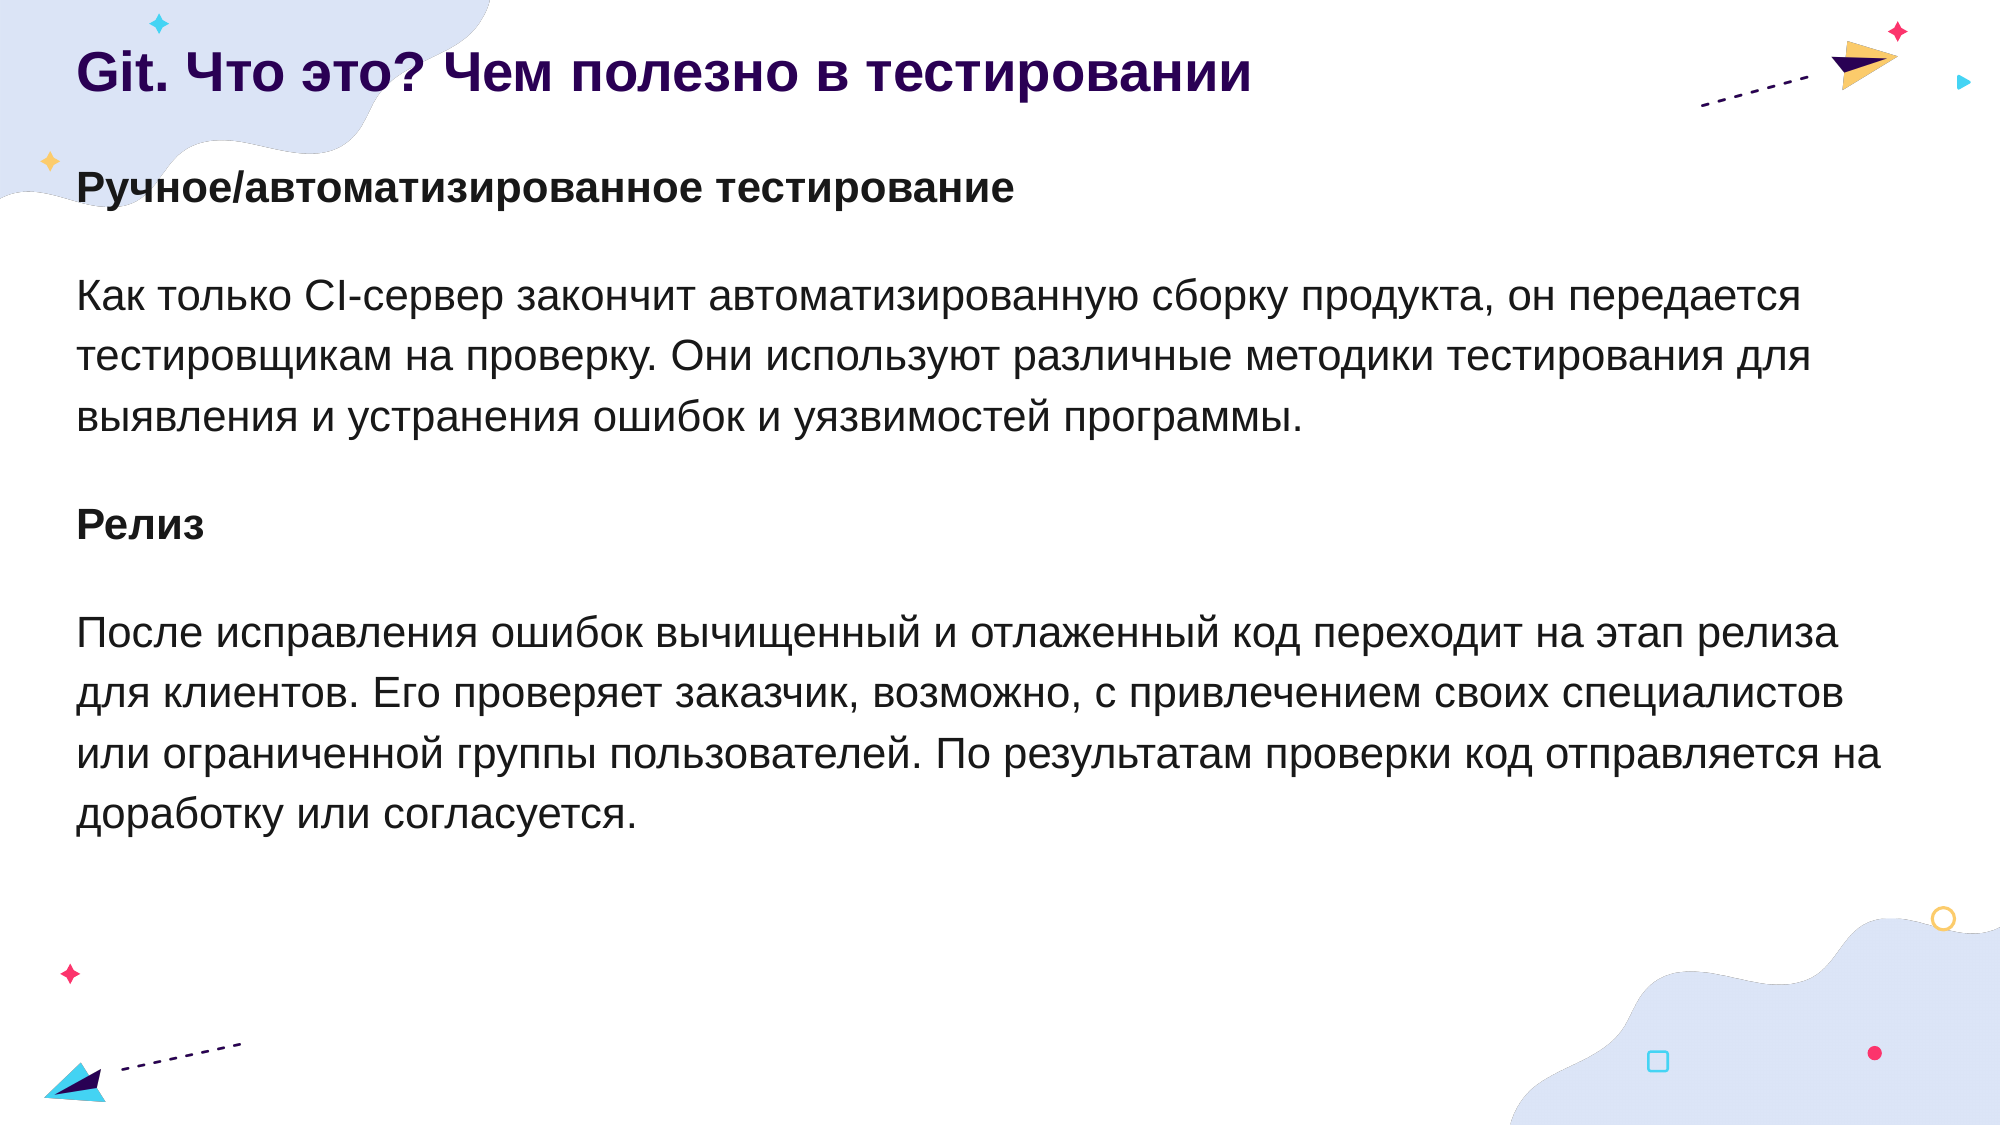

Git. Что это? Чем полезно в тестировании
Ручное/автоматизированное тестирование
Как только CI-сервер закончит автоматизированную сборку продукта, он передается тестировщикам на проверку. Они используют различные методики тестирования для выявления и устранения ошибок и уязвимостей программы.
Релиз
После исправления ошибок вычищенный и отлаженный код переходит на этап релиза для клиентов. Его проверяет заказчик, возможно, с привлечением своих специалистов или ограниченной группы пользователей. По результатам проверки код отправляется на доработку или согласуется.